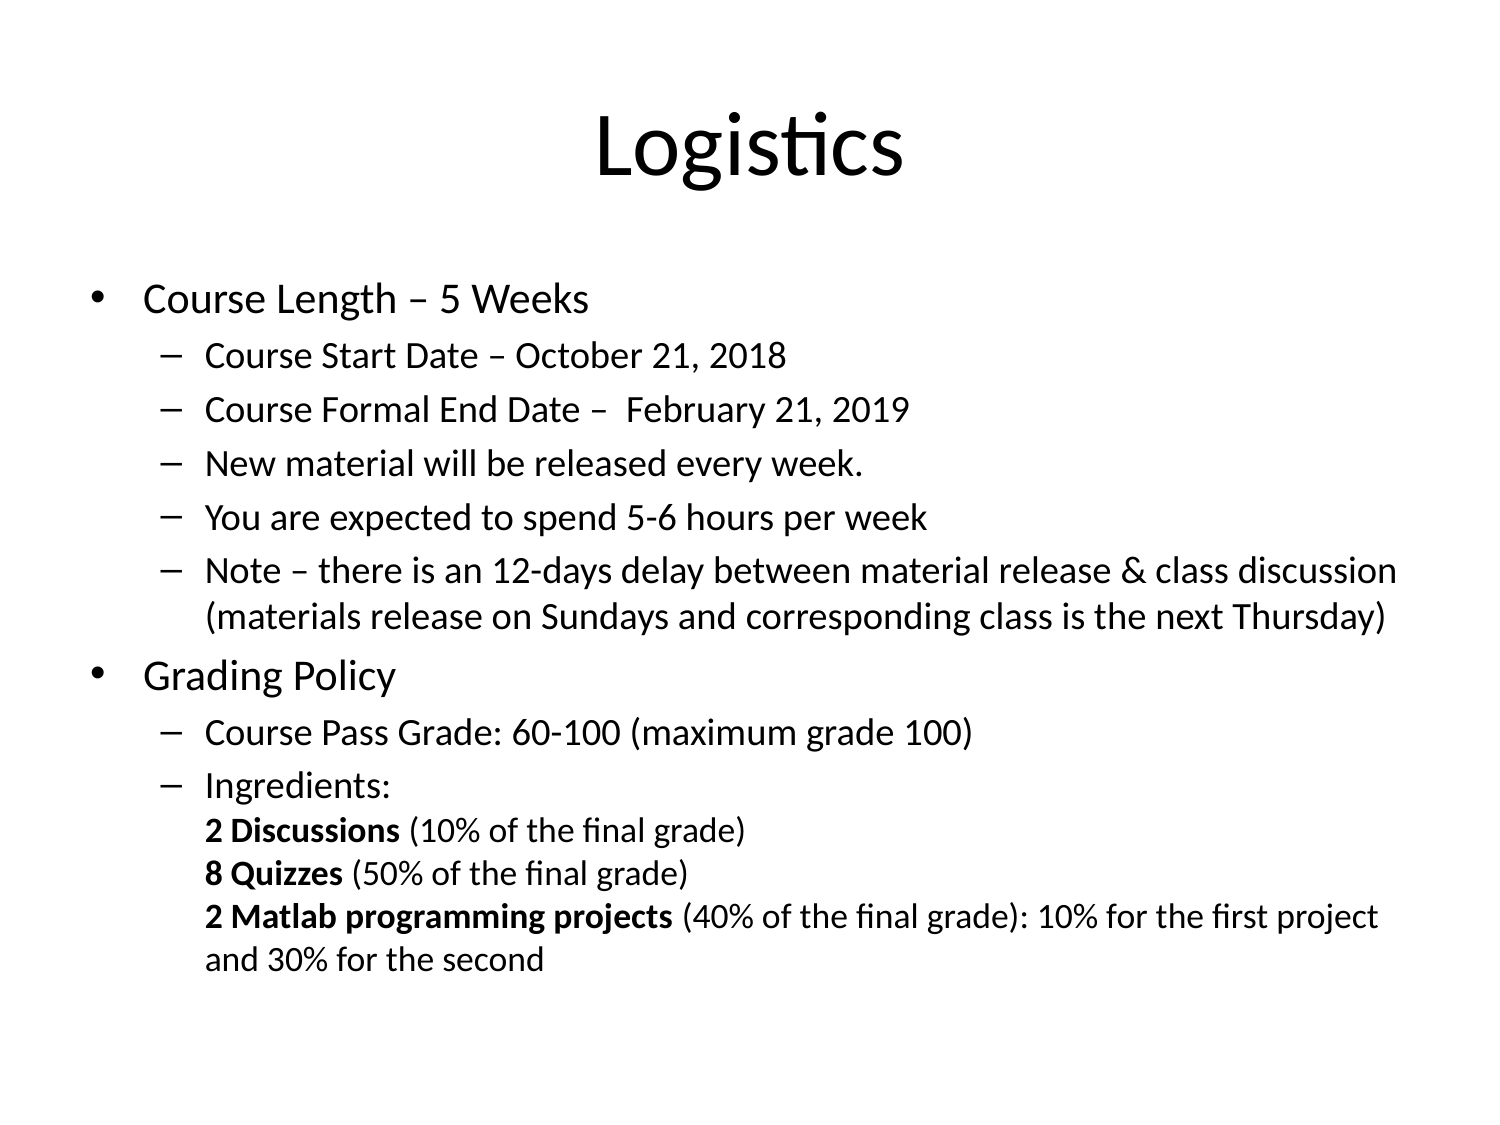

# Logistics
Course Length – 5 Weeks
Course Start Date – October 21, 2018
Course Formal End Date –  February 21, 2019
New material will be released every week.
You are expected to spend 5-6 hours per week
Note – there is an 12-days delay between material release & class discussion (materials release on Sundays and corresponding class is the next Thursday)
Grading Policy
Course Pass Grade: 60-100 (maximum grade 100)
Ingredients:
2 Discussions (10% of the final grade)
8 Quizzes (50% of the final grade)
2 Matlab programming projects (40% of the final grade): 10% for the first project and 30% for the second